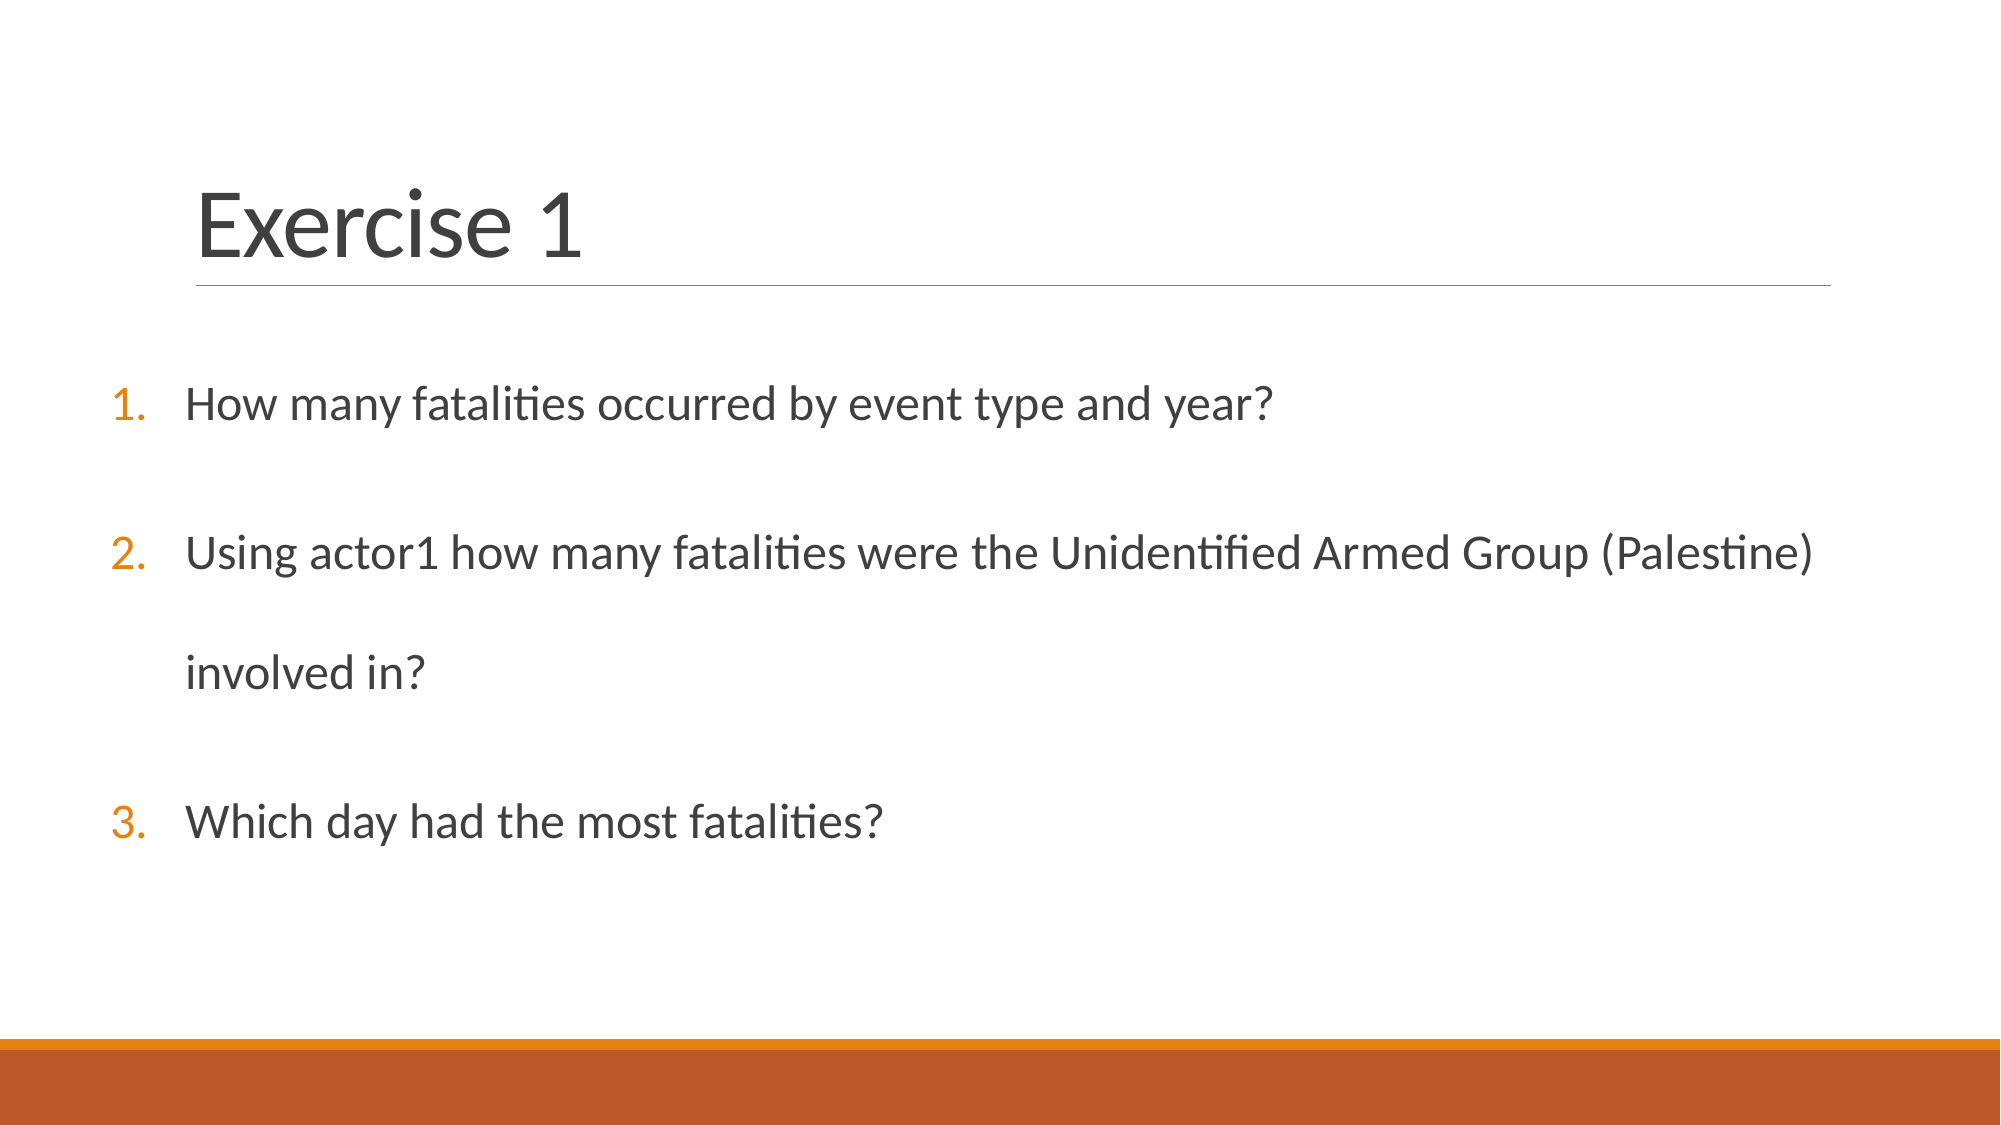

# Exercise 1
How many fatalities occurred by event type and year?
Using actor1 how many fatalities were the Unidentified Armed Group (Palestine) involved in?
Which day had the most fatalities?